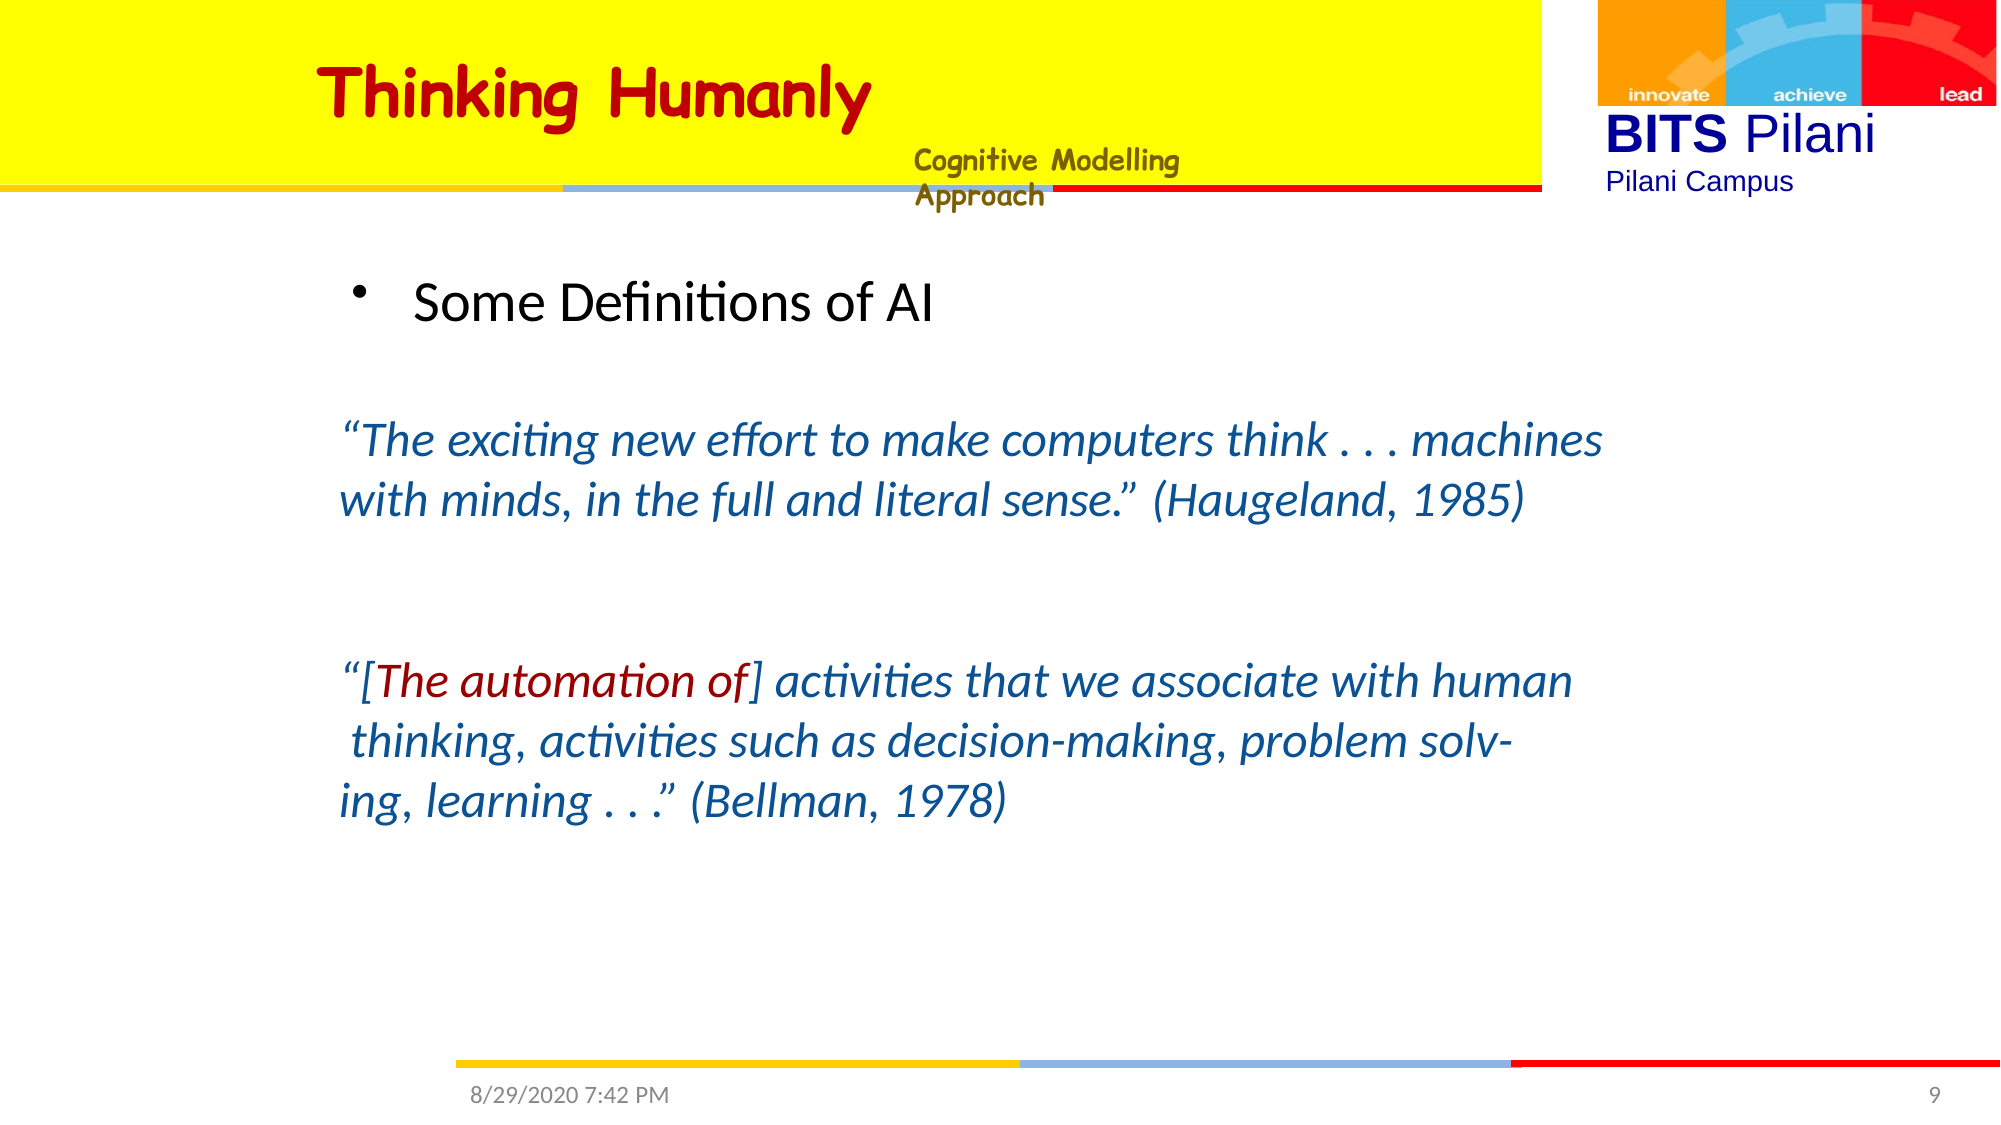

# Thinking Humanly
BITS Pilani
Pilani Campus
Cognitive Modelling Approach

Some Definitions of AI

“The exciting new effort to make computers think . . . machines
with minds, in the full and literal sense.” (Haugeland, 1985)

“[The automation of] activities that we associate with human  thinking, activities such as decision-making, problem solv-  ing, learning . . .” (Bellman, 1978)

8/29/2020 7:42 PM
9